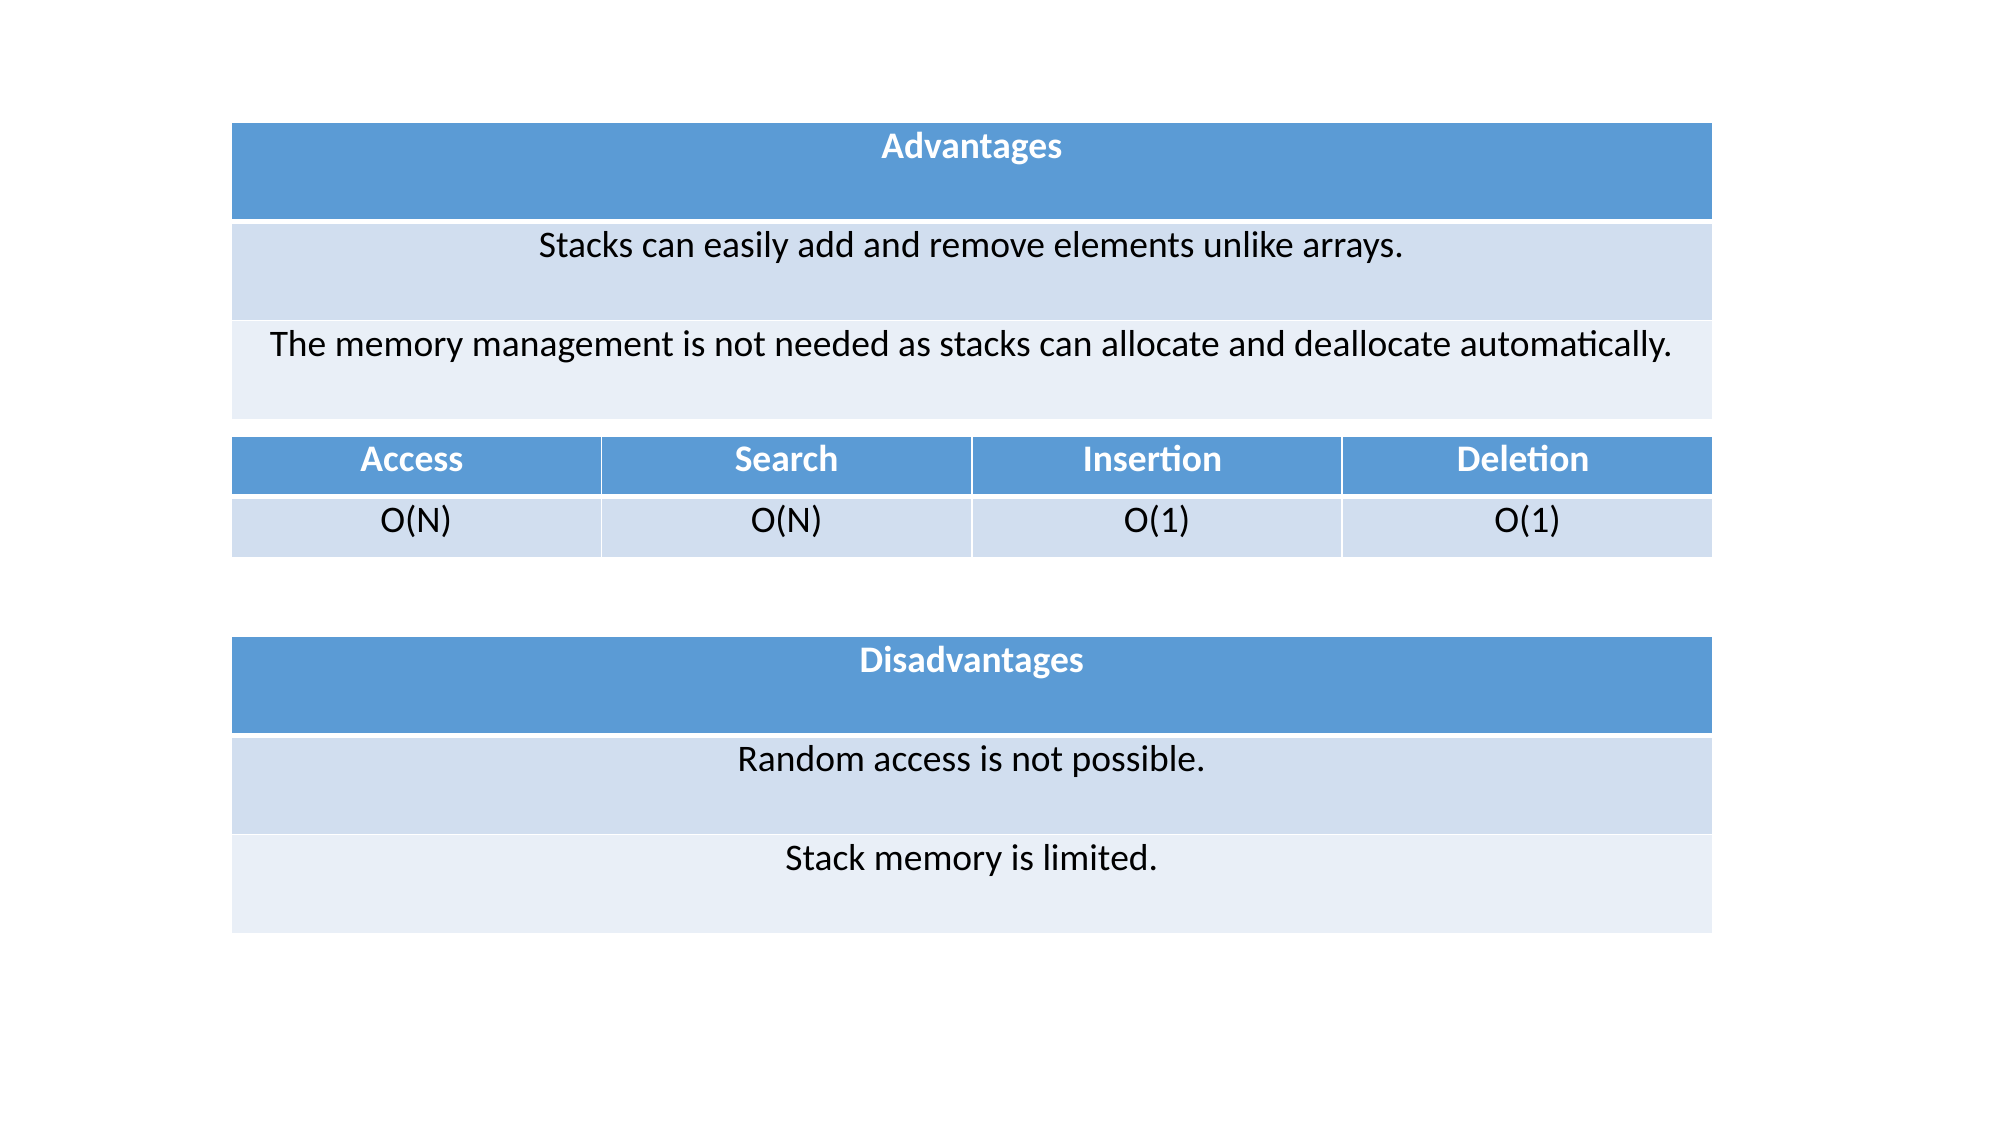

| Advantages |
| --- |
| Stacks can easily add and remove elements unlike arrays. |
| The memory management is not needed as stacks can allocate and deallocate automatically. |

| Access | Search | Insertion | Deletion |
| --- | --- | --- | --- |
| O(N) | O(N) | O(1) | O(1) |
| Disadvantages |
| --- |
| Random access is not possible. |
| Stack memory is limited. |